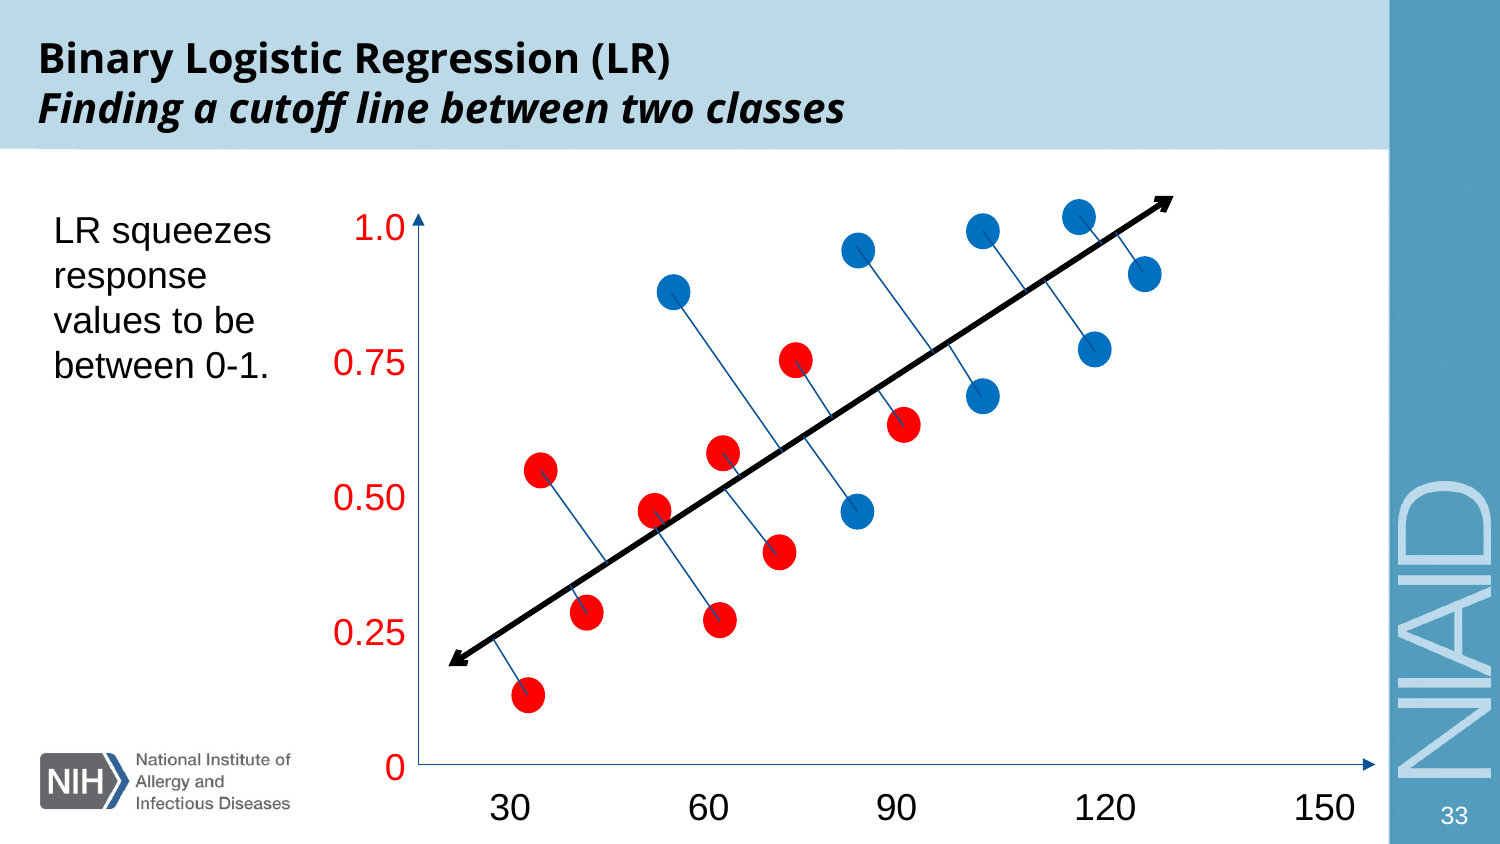

# Binary Logistic Regression (LR) Finding a cutoff line between two classes
1.0

0.75

0.50

0.25

0
LR squeezes response values to be between 0-1.

     30               60              90               120               150
33